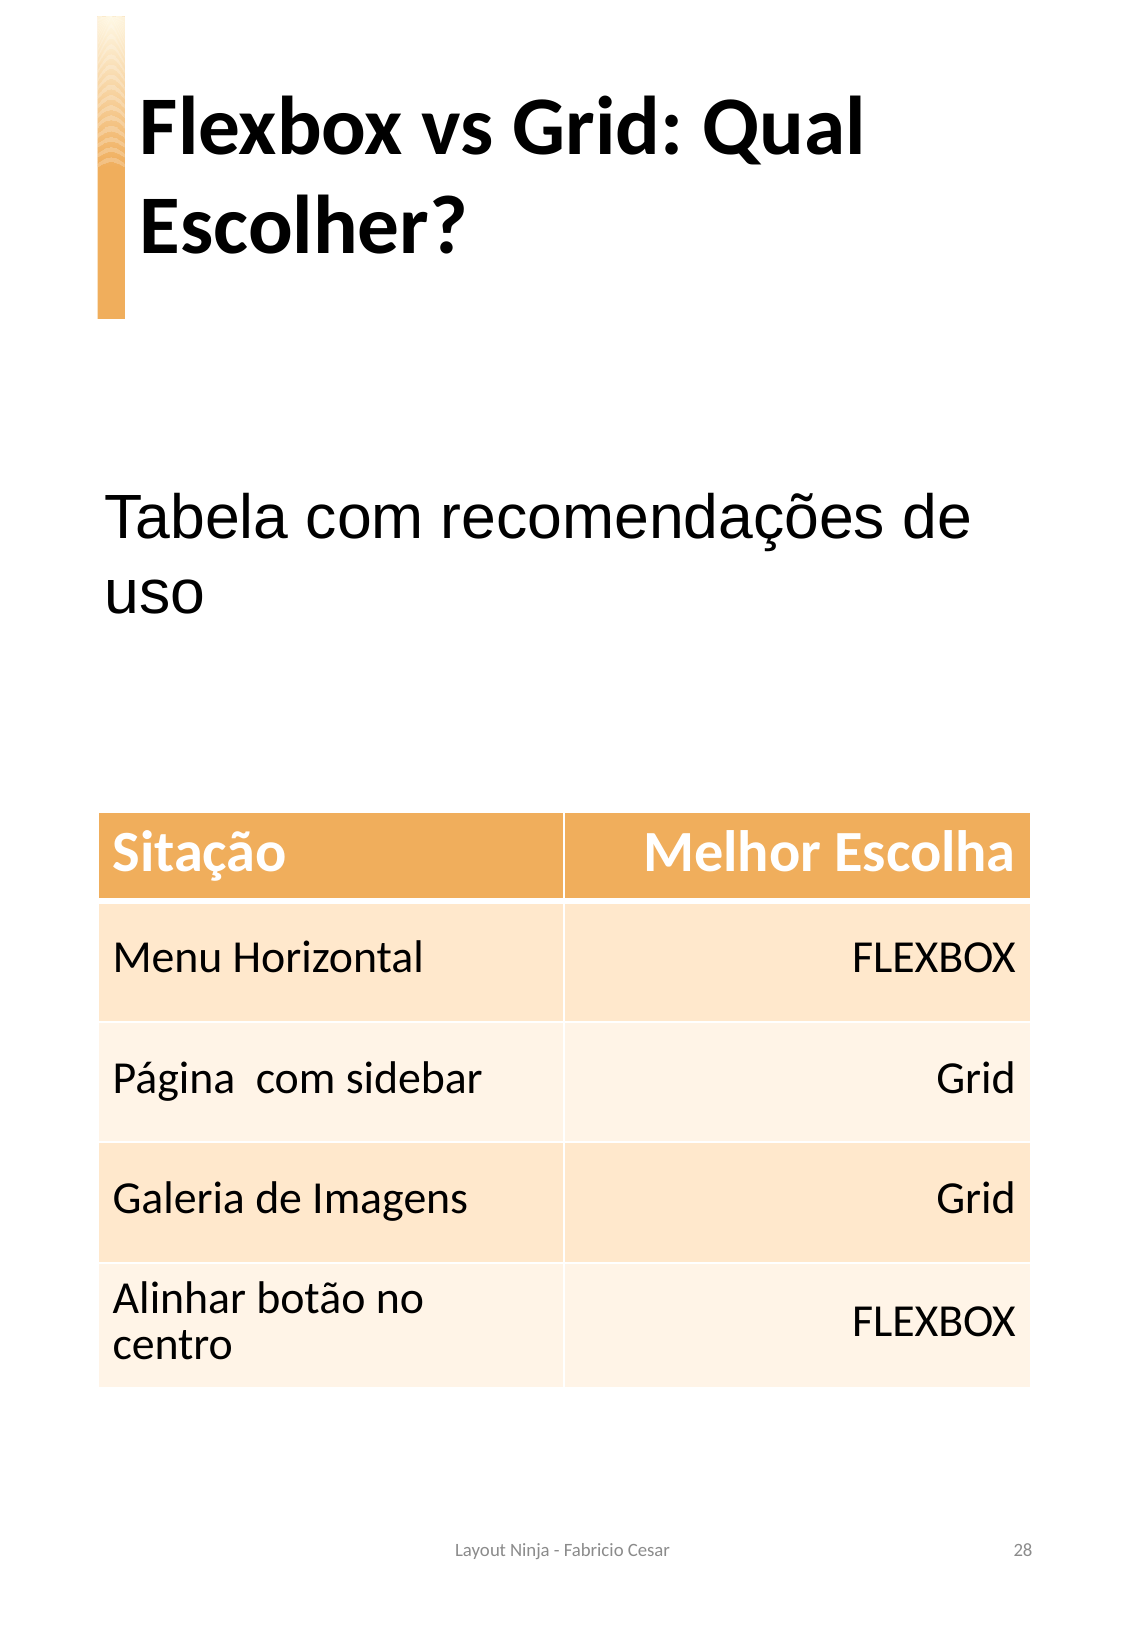

Flexbox vs Grid: Qual Escolher?
Tabela com recomendações de uso
| Sitação | Melhor Escolha |
| --- | --- |
| Menu Horizontal | FLEXBOX |
| Página com sidebar | Grid |
| Galeria de Imagens | Grid |
| Alinhar botão no centro | FLEXBOX |
Layout Ninja - Fabricio Cesar
28